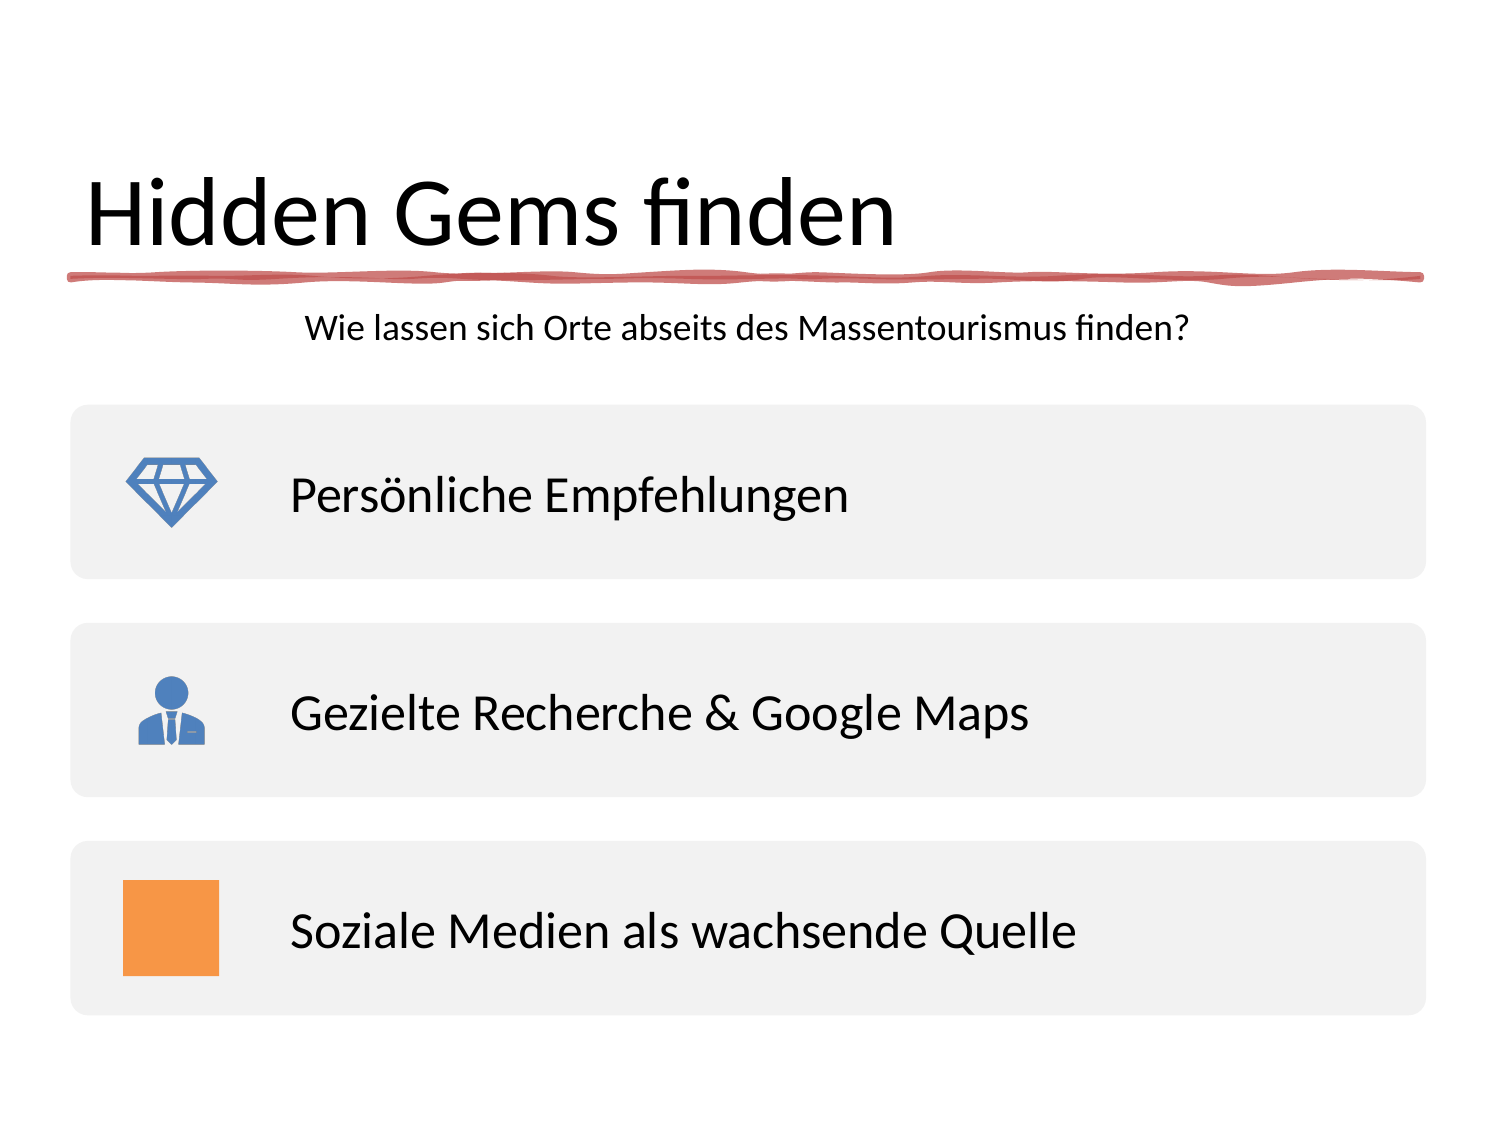

# Hidden Gems finden

Wie lassen sich Orte abseits des Massentourismus finden?
Persönliche Empfehlungen
Gezielte Recherche & Google Maps
Soziale Medien als wachsende Quelle